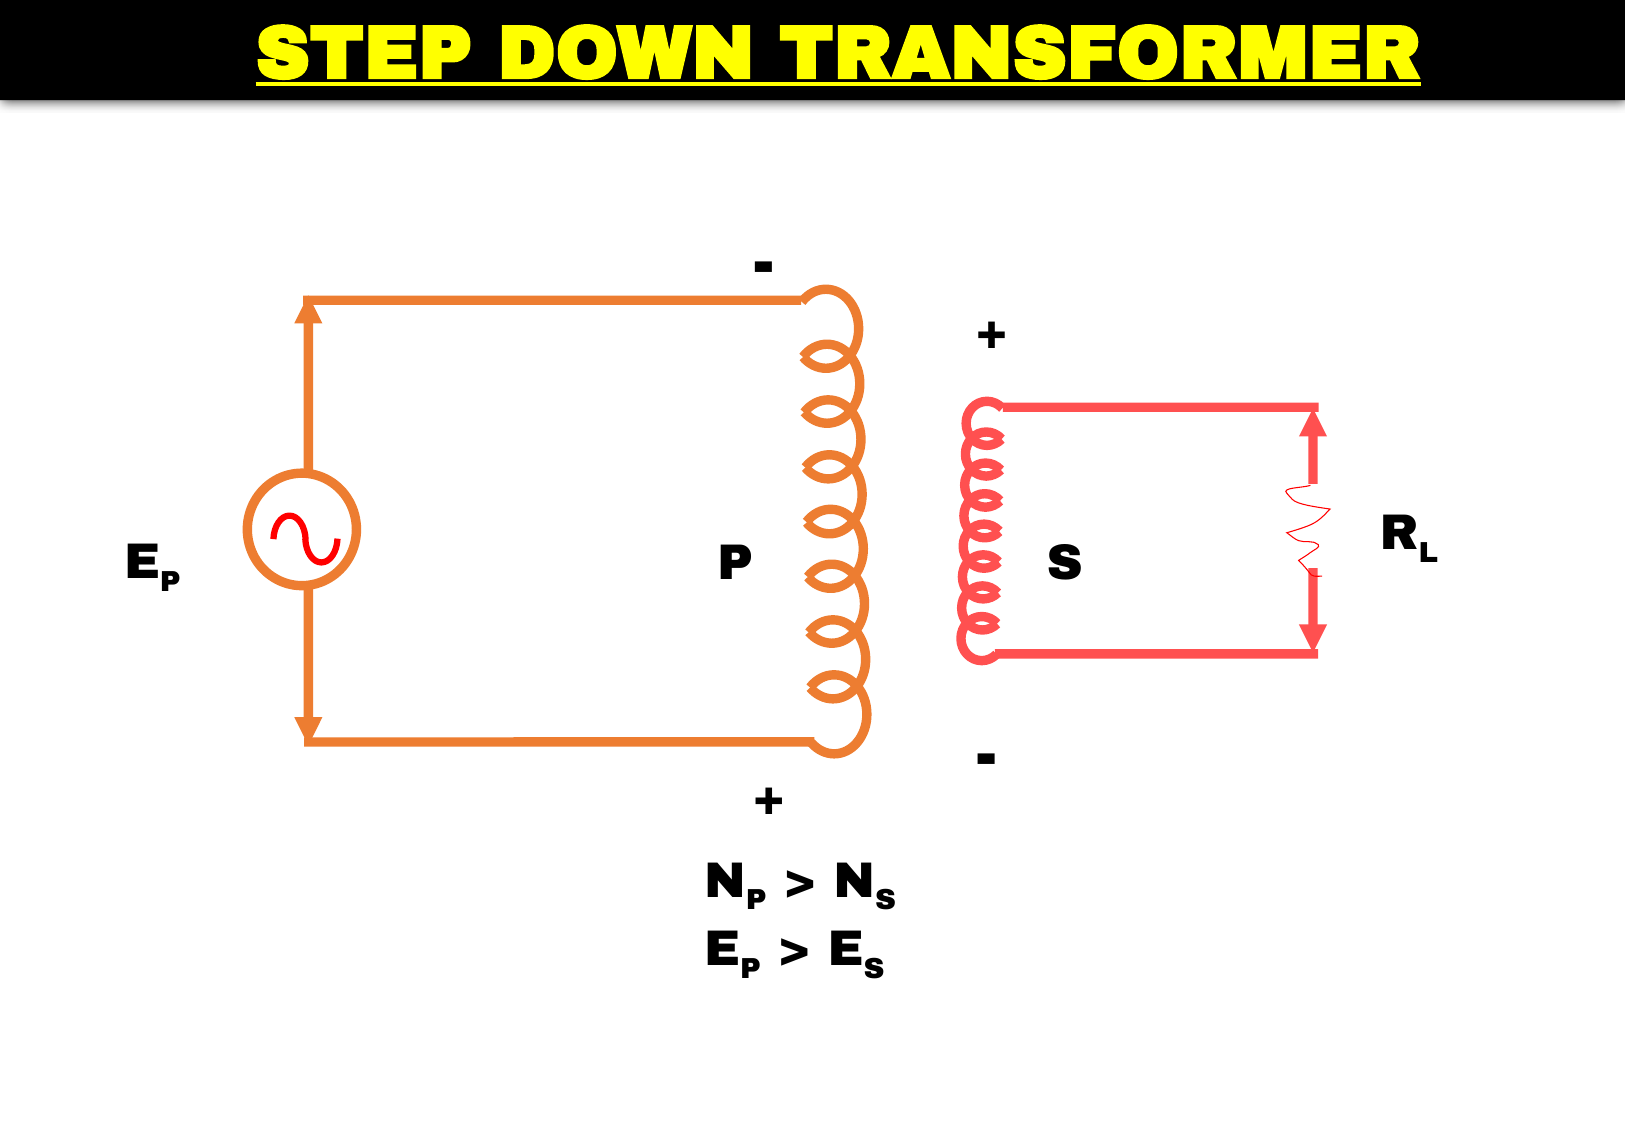

STEP DOWN TRANSFORMER
-

+

RL

EP
P
S

-

+
NP > NS
EP > ES